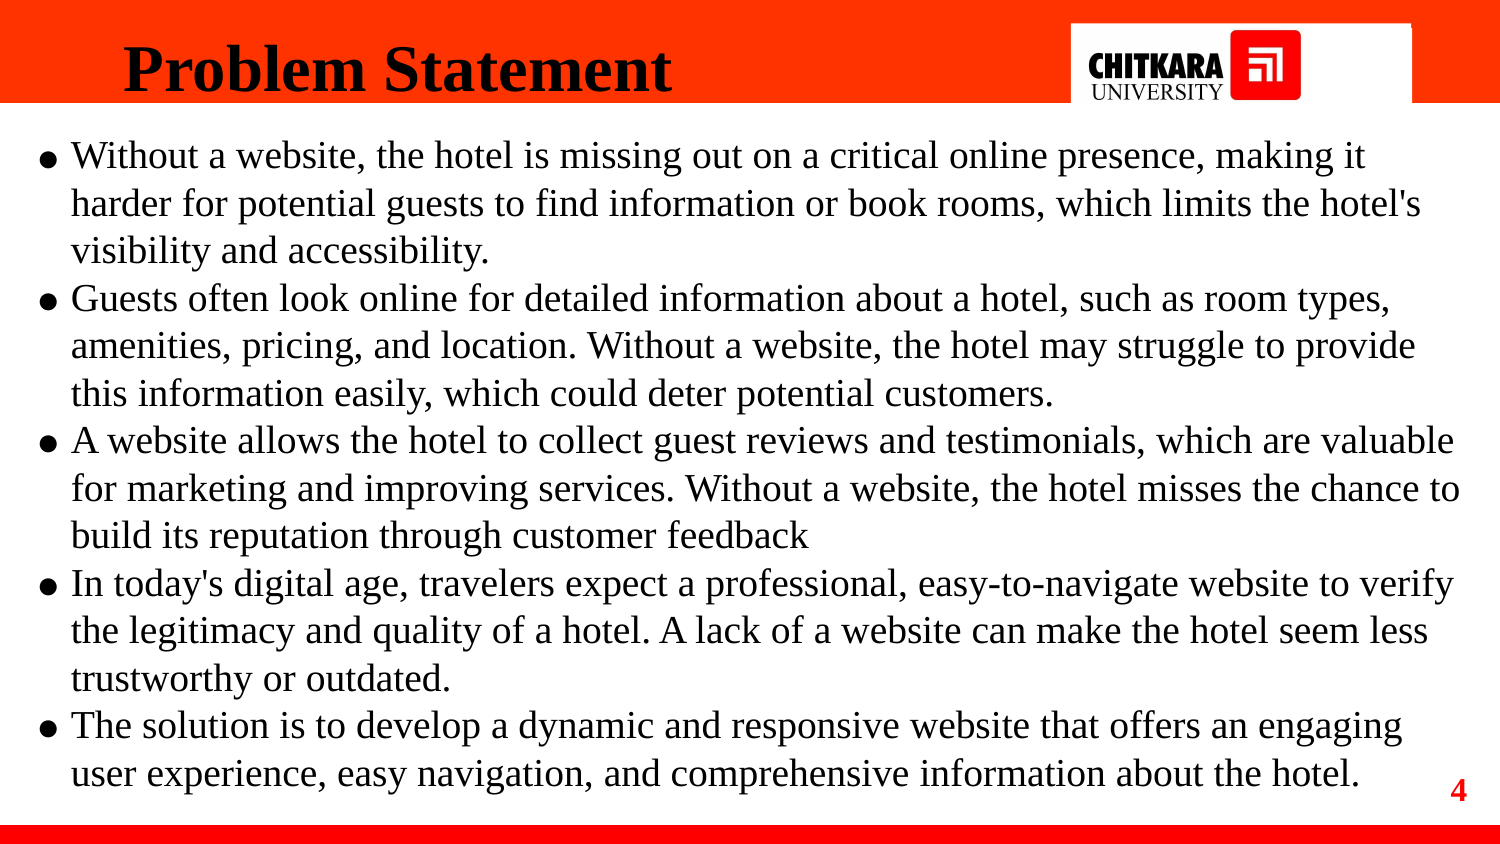

Problem Statement
Without a website, the hotel is missing out on a critical online presence, making it harder for potential guests to find information or book rooms, which limits the hotel's visibility and accessibility.
Guests often look online for detailed information about a hotel, such as room types, amenities, pricing, and location. Without a website, the hotel may struggle to provide this information easily, which could deter potential customers.
A website allows the hotel to collect guest reviews and testimonials, which are valuable for marketing and improving services. Without a website, the hotel misses the chance to build its reputation through customer feedback
In today's digital age, travelers expect a professional, easy-to-navigate website to verify the legitimacy and quality of a hotel. A lack of a website can make the hotel seem less trustworthy or outdated.
The solution is to develop a dynamic and responsive website that offers an engaging user experience, easy navigation, and comprehensive information about the hotel.

4